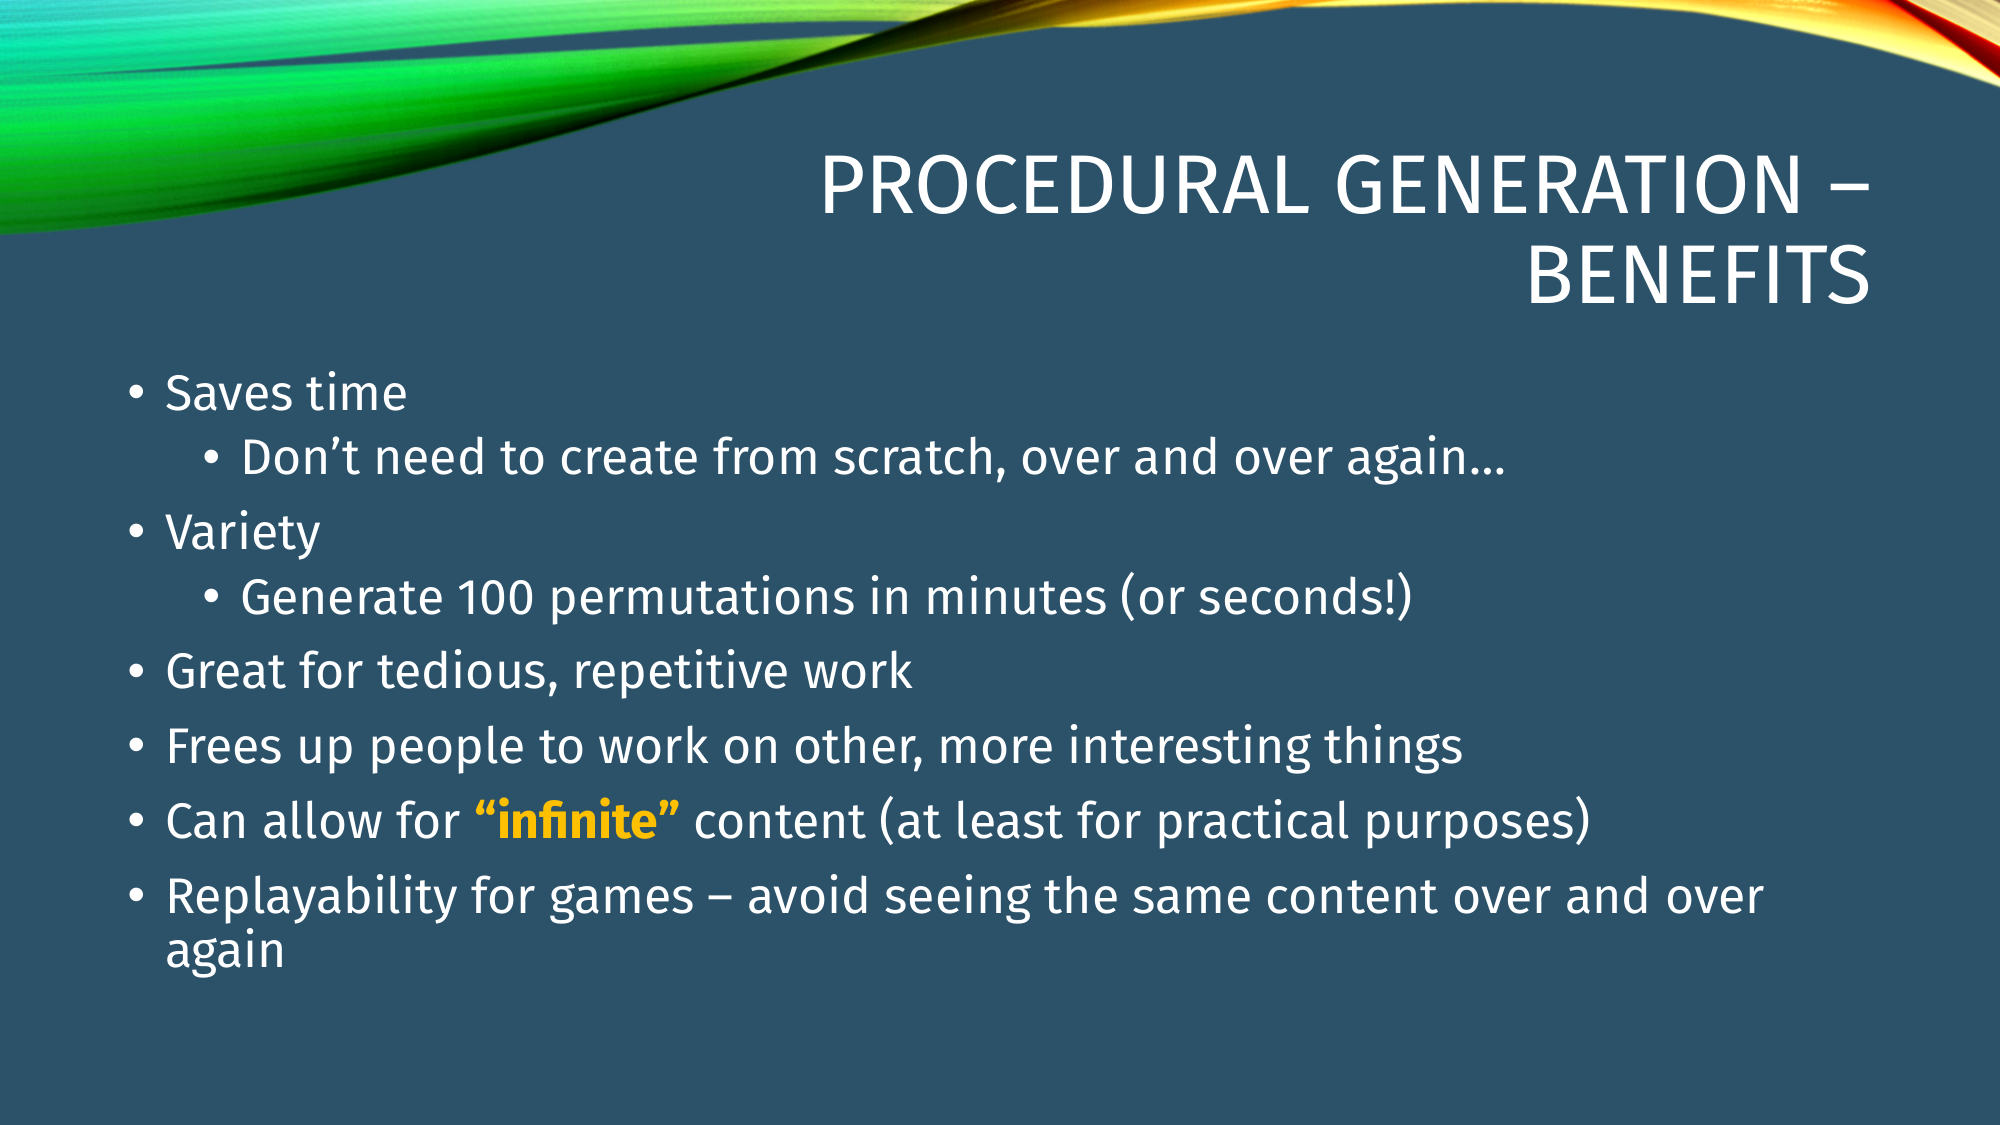

# Procedural Generation – Benefits
Saves time
Don’t need to create from scratch, over and over again…
Variety
Generate 100 permutations in minutes (or seconds!)
Great for tedious, repetitive work
Frees up people to work on other, more interesting things
Can allow for “infinite” content (at least for practical purposes)
Replayability for games – avoid seeing the same content over and over again